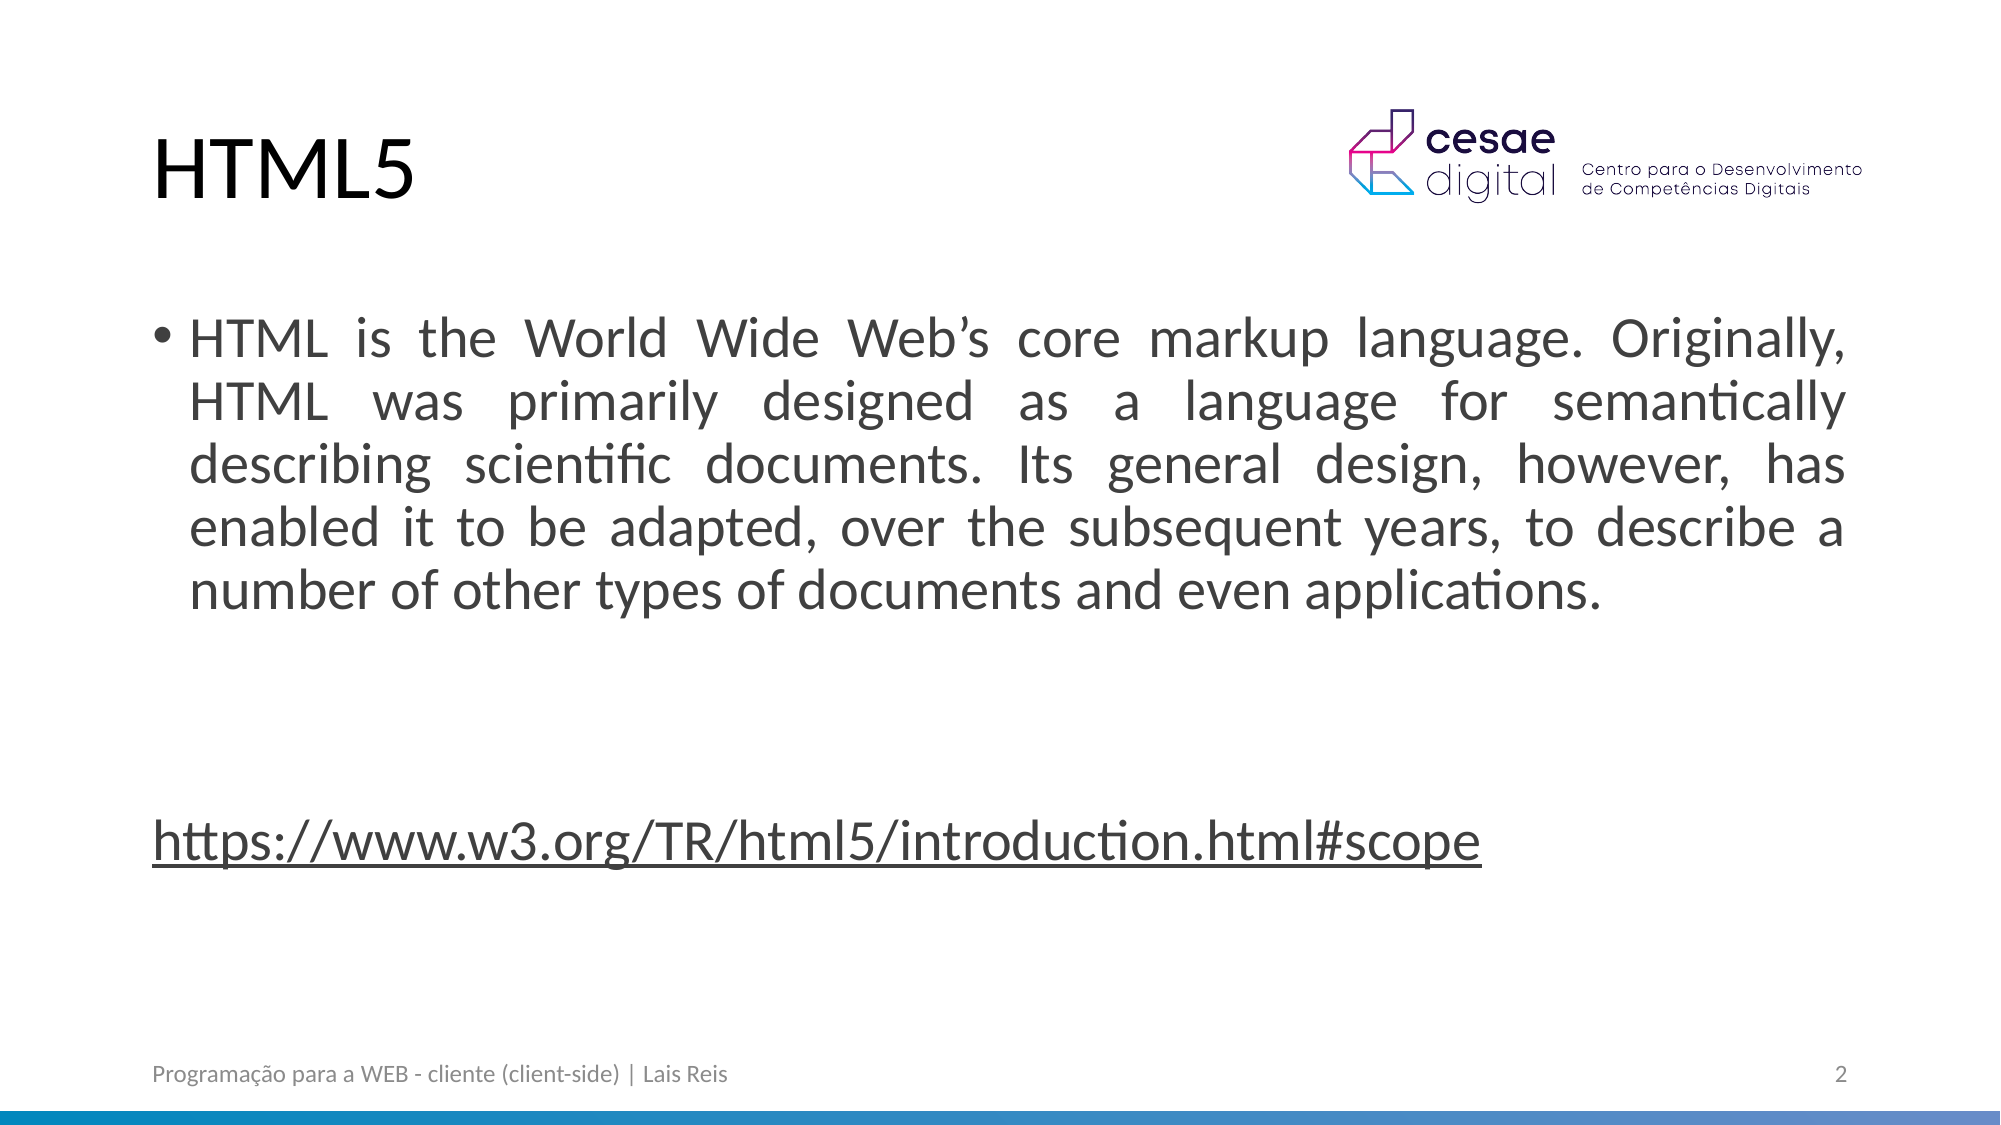

# HTML5
HTML is the World Wide Web’s core markup language. Originally, HTML was primarily designed as a language for semantically describing scientific documents. Its general design, however, has enabled it to be adapted, over the subsequent years, to describe a number of other types of documents and even applications.

https://www.w3.org/TR/html5/introduction.html#scope

Programação para a WEB - cliente (client-side) | Lais Reis
2